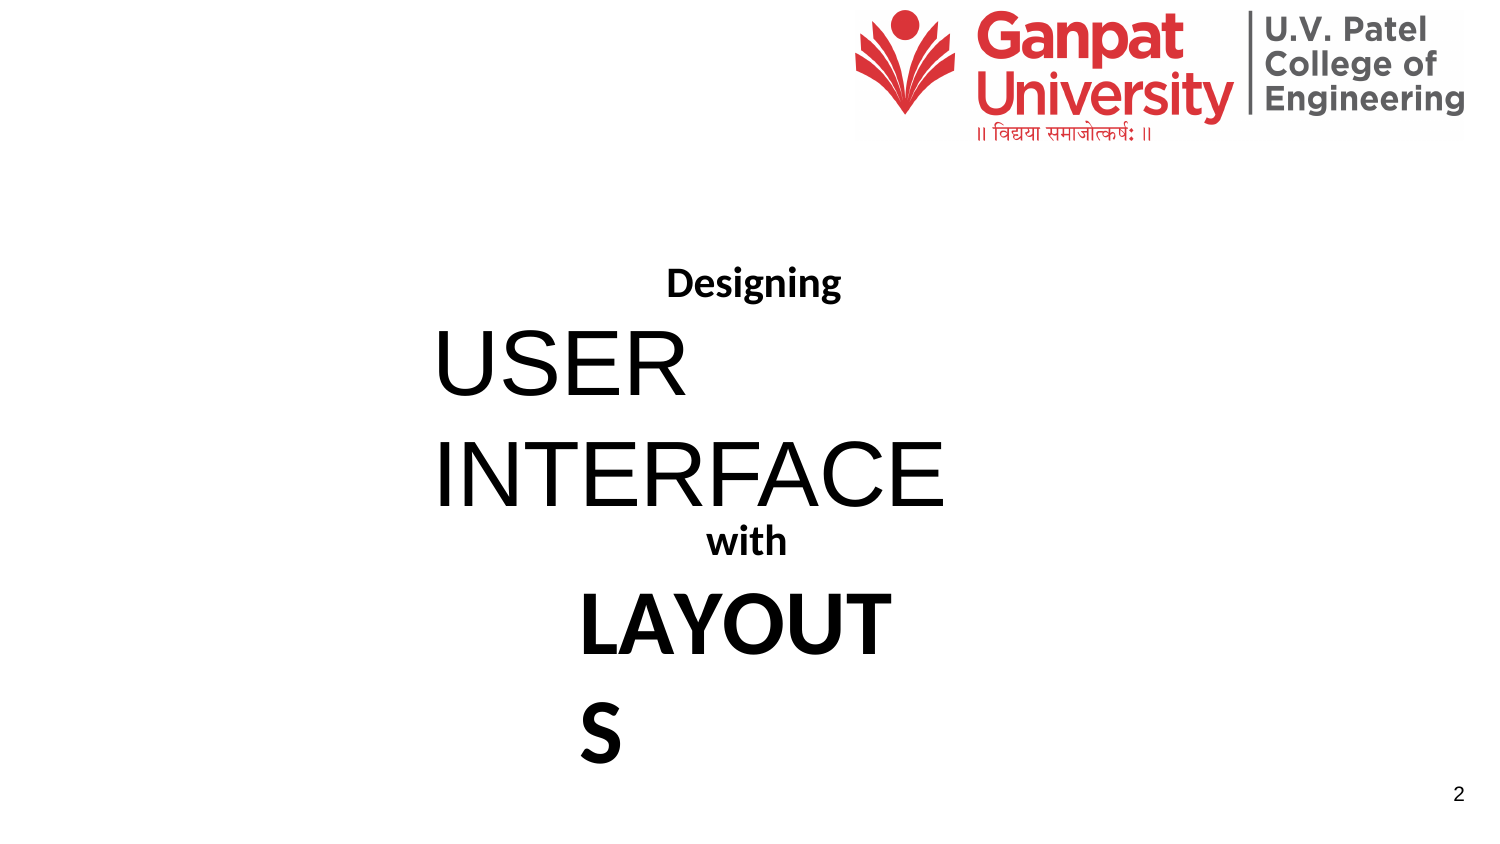

Designing
# USER INTERFACE
with
LAYOUTS
2